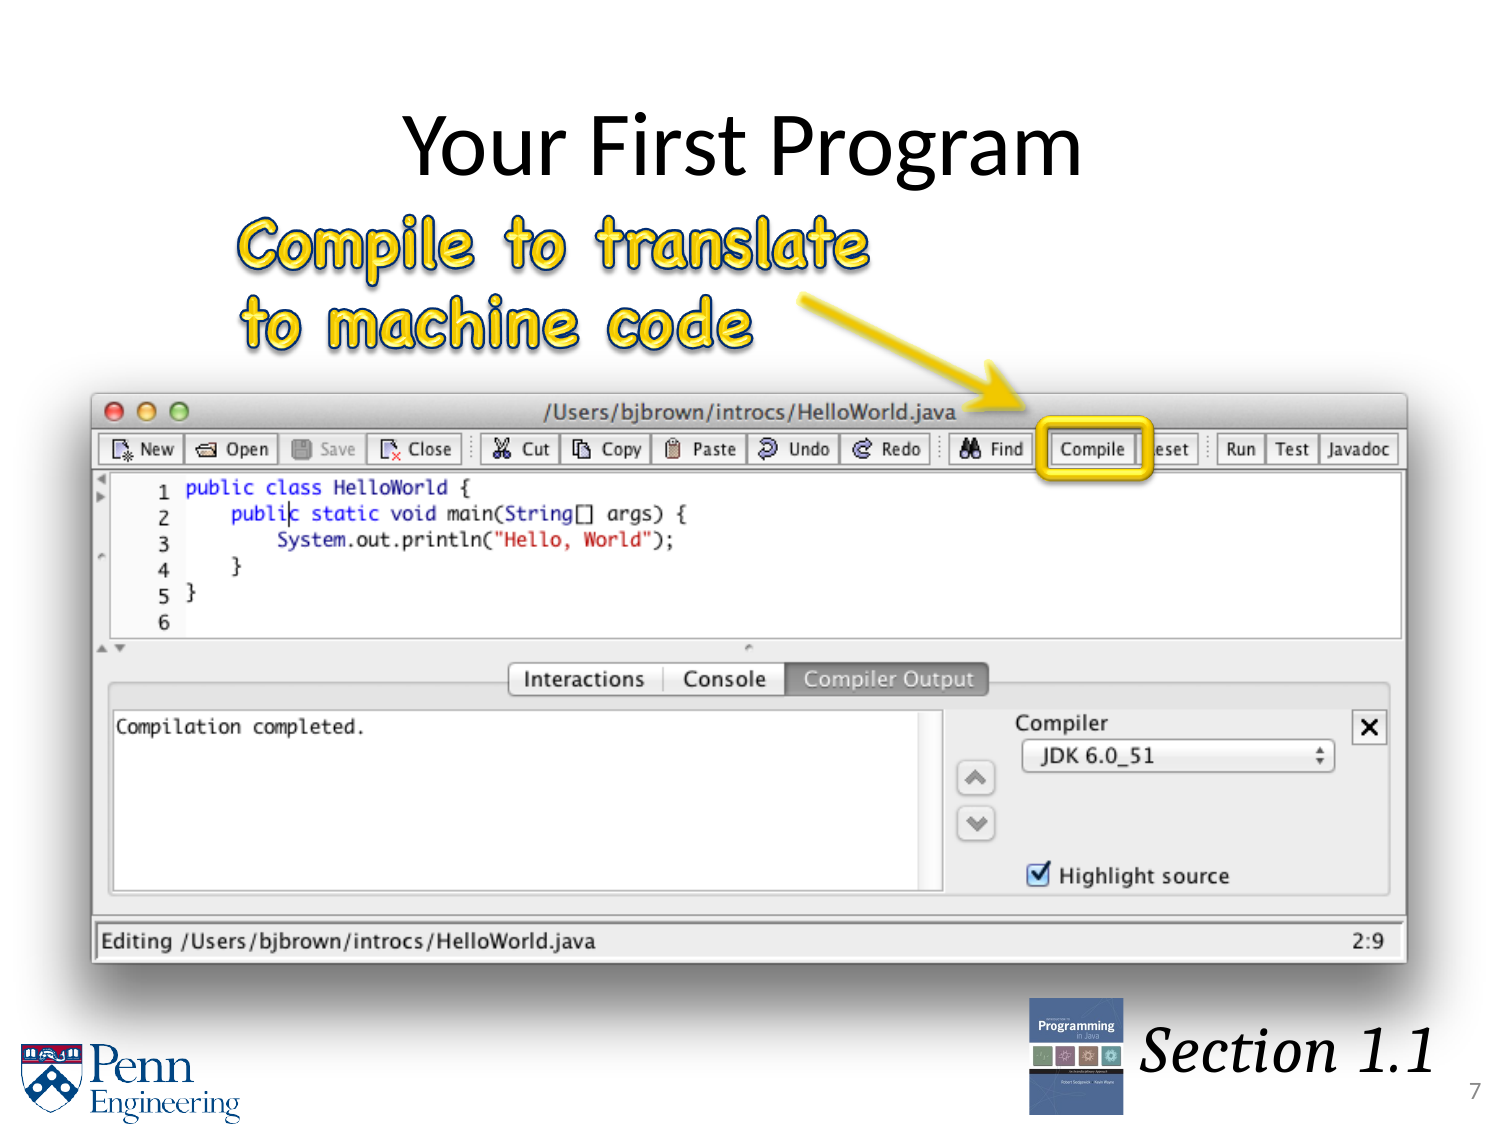

# Your First Program

Section 1.1
7